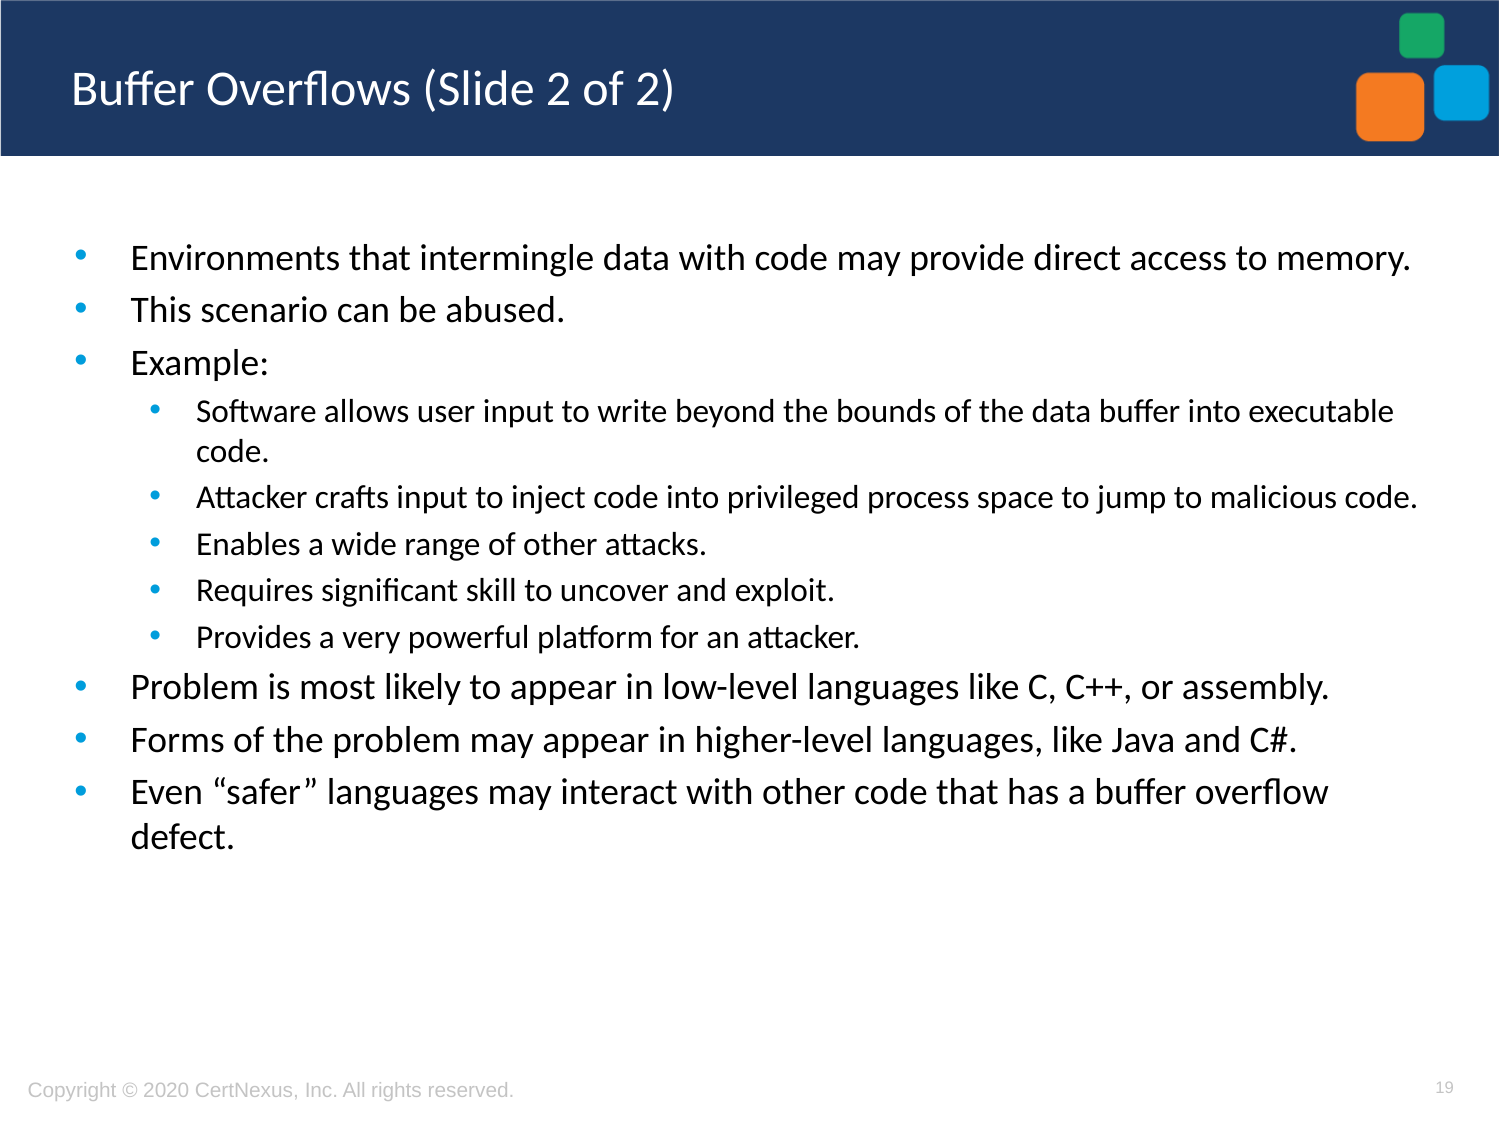

# Buffer Overflows (Slide 2 of 2)
Environments that intermingle data with code may provide direct access to memory.
This scenario can be abused.
Example:
Software allows user input to write beyond the bounds of the data buffer into executable code.
Attacker crafts input to inject code into privileged process space to jump to malicious code.
Enables a wide range of other attacks.
Requires significant skill to uncover and exploit.
Provides a very powerful platform for an attacker.
Problem is most likely to appear in low-level languages like C, C++, or assembly.
Forms of the problem may appear in higher-level languages, like Java and C#.
Even “safer” languages may interact with other code that has a buffer overflow defect.
19